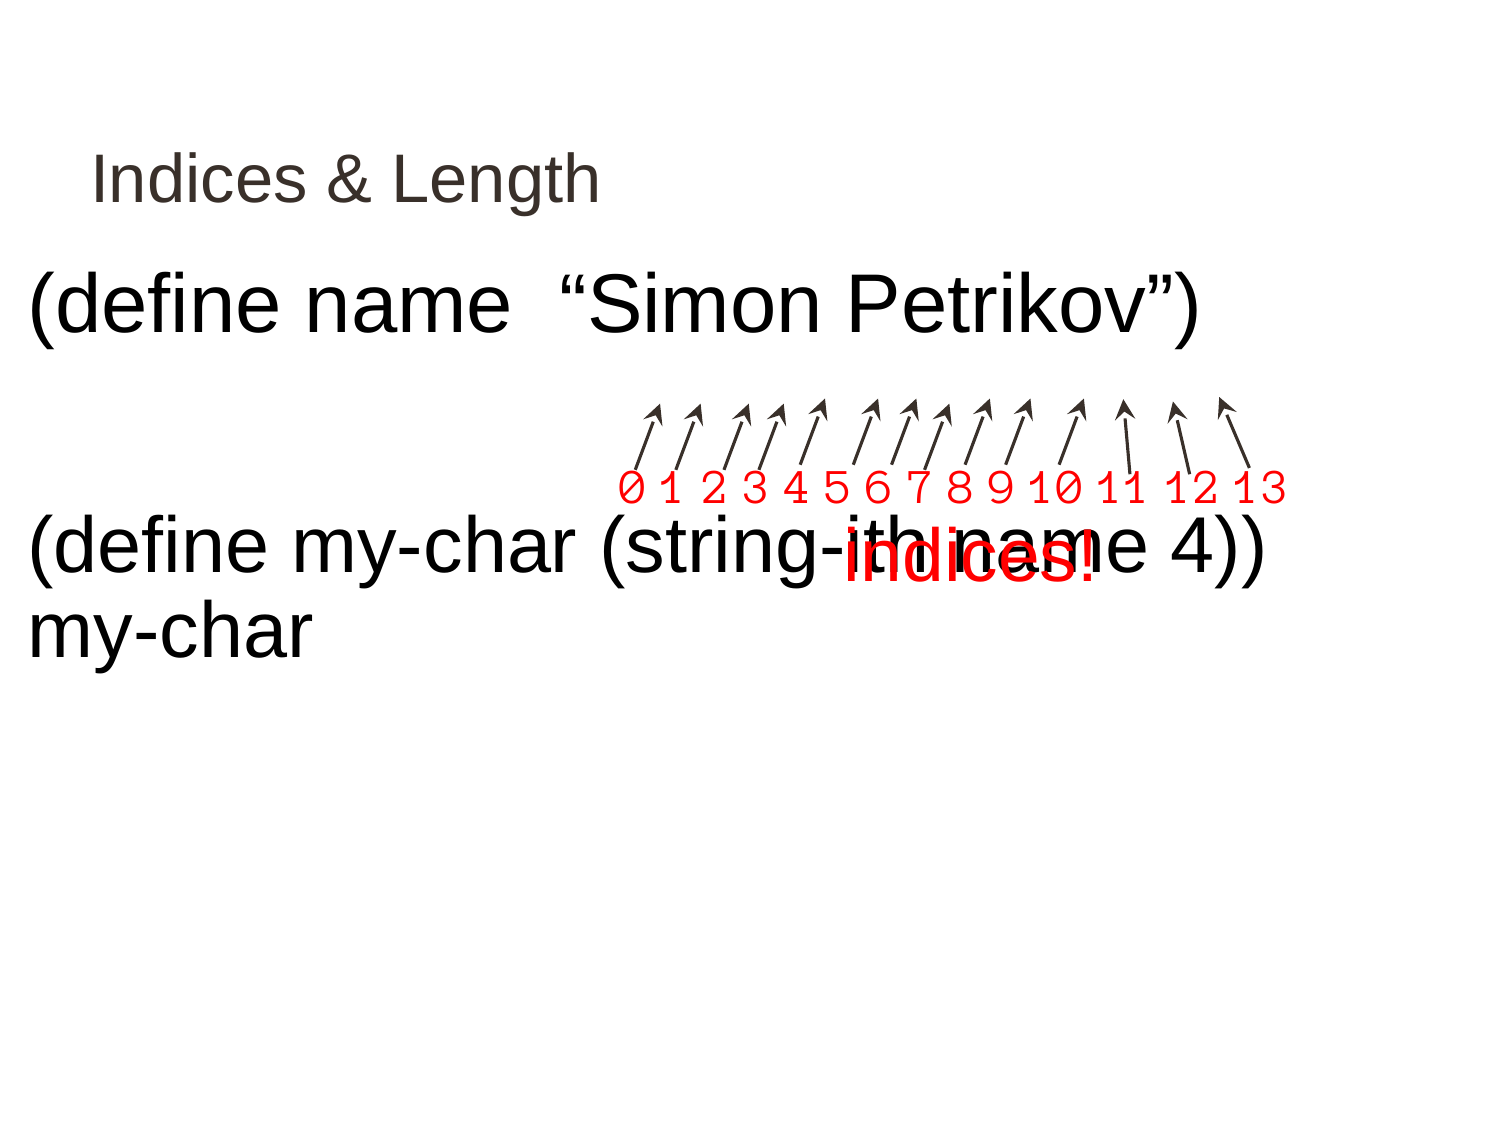

# Indices & Length
(define name  “Simon Petrikov”)

(define my-char (string-ith name 4))
my-char
0 1 2 3 4 5 6 7 8 9 10 11 12 13
indices!